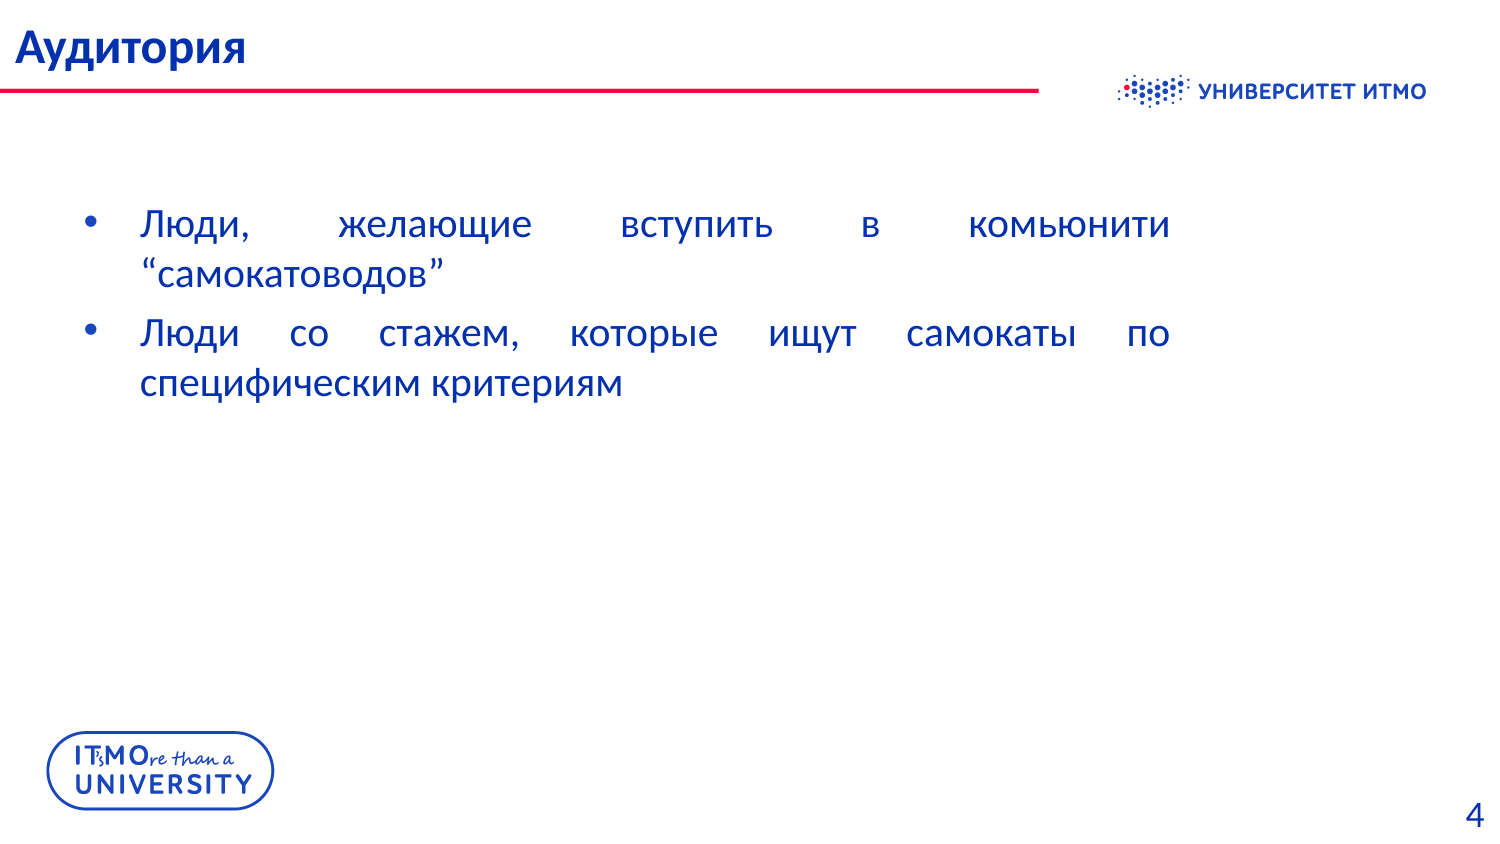

# Аудитория
Люди, желающие вступить в комьюнити “самокатоводов”
Люди со стажем, которые ищут самокаты по специфическим критериям
4